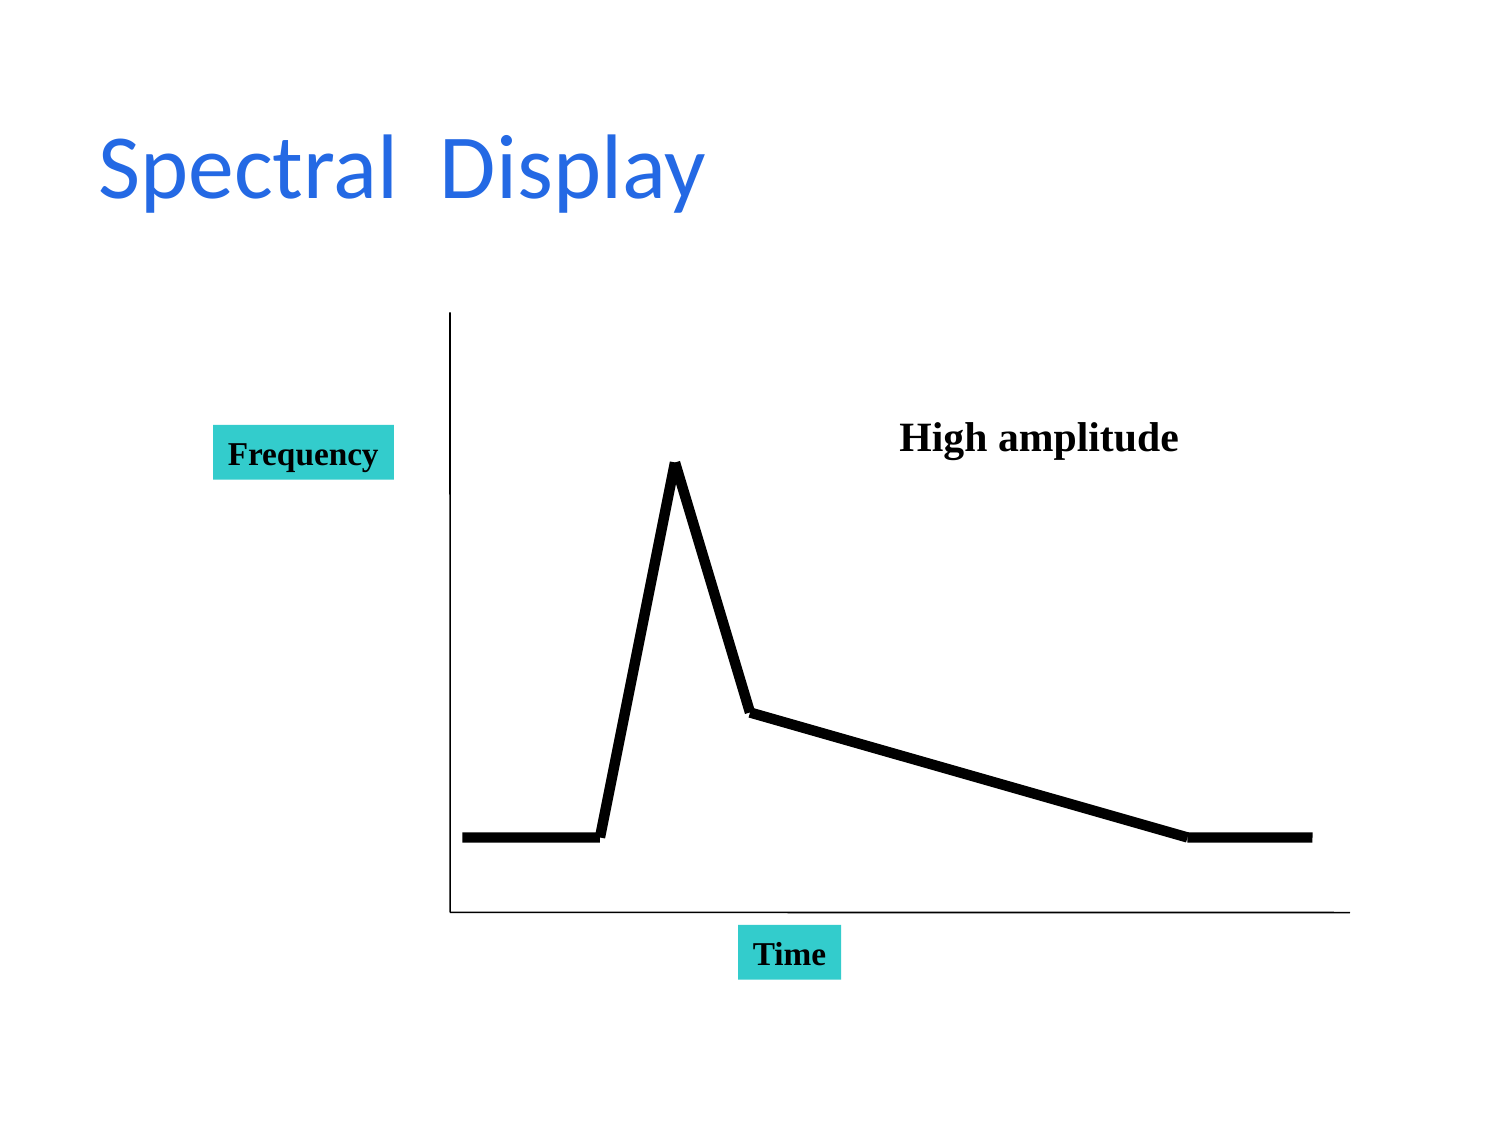

# Spectral  Display

High amplitude
Frequency

Time